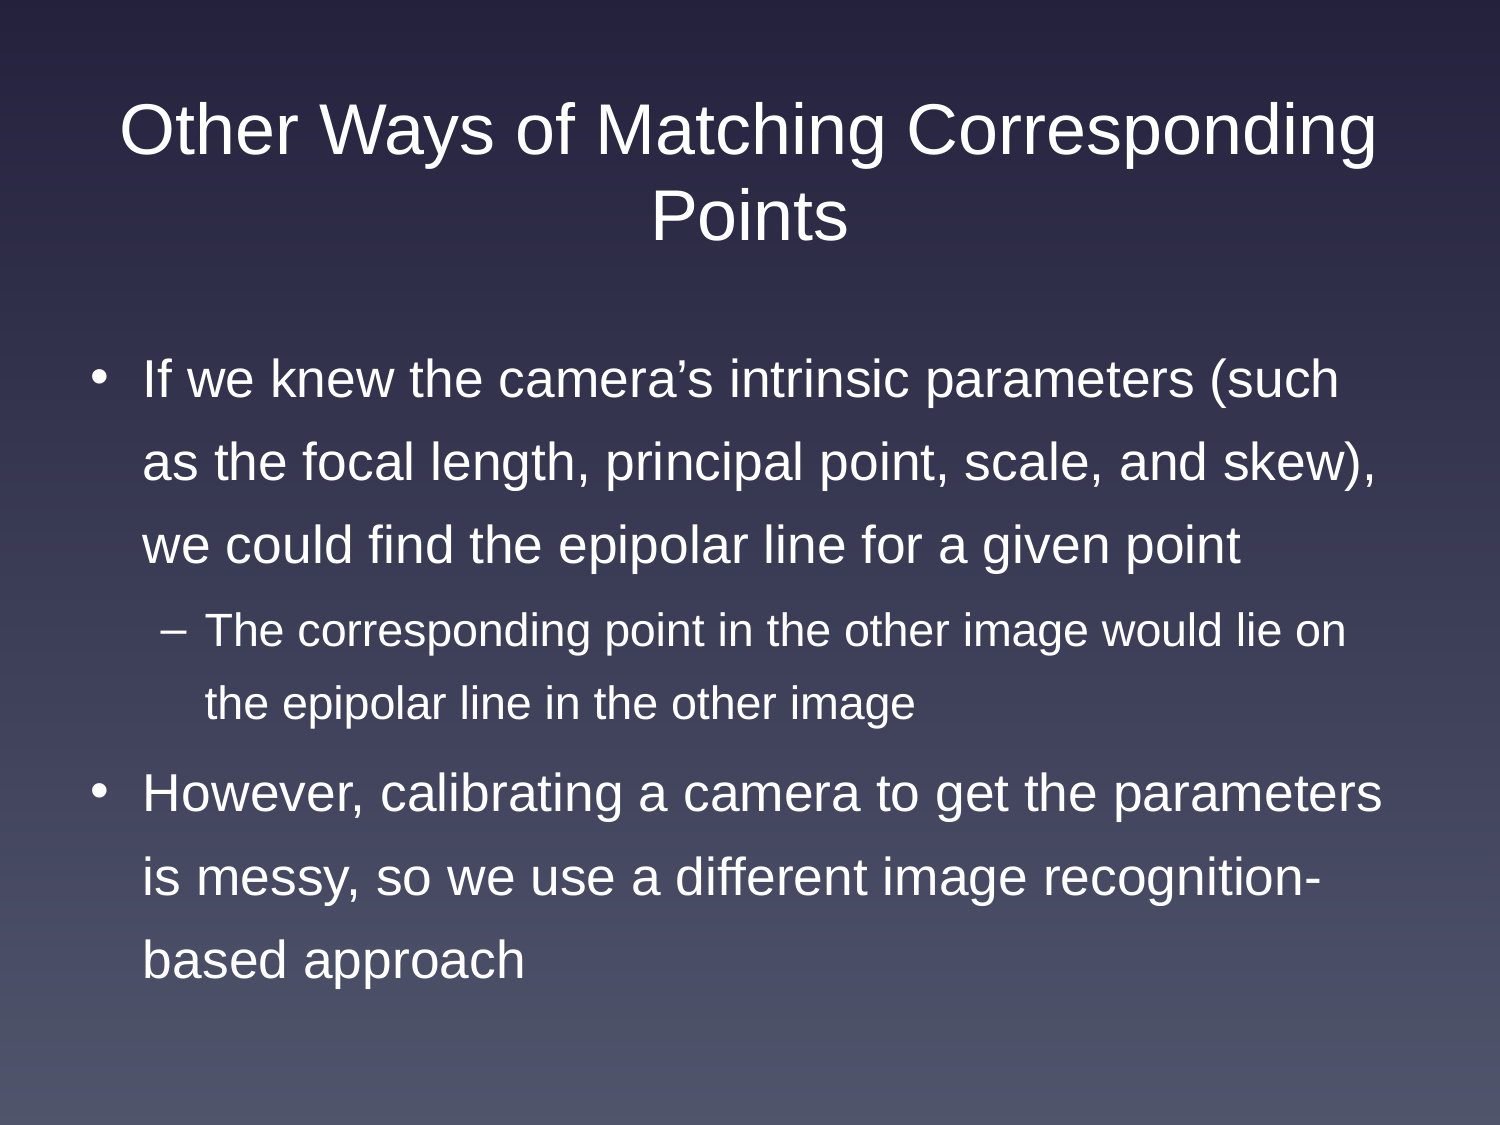

# Other Ways of Matching Corresponding Points
If we knew the camera’s intrinsic parameters (such as the focal length, principal point, scale, and skew), we could find the epipolar line for a given point
The corresponding point in the other image would lie on the epipolar line in the other image
However, calibrating a camera to get the parameters is messy, so we use a different image recognition-based approach